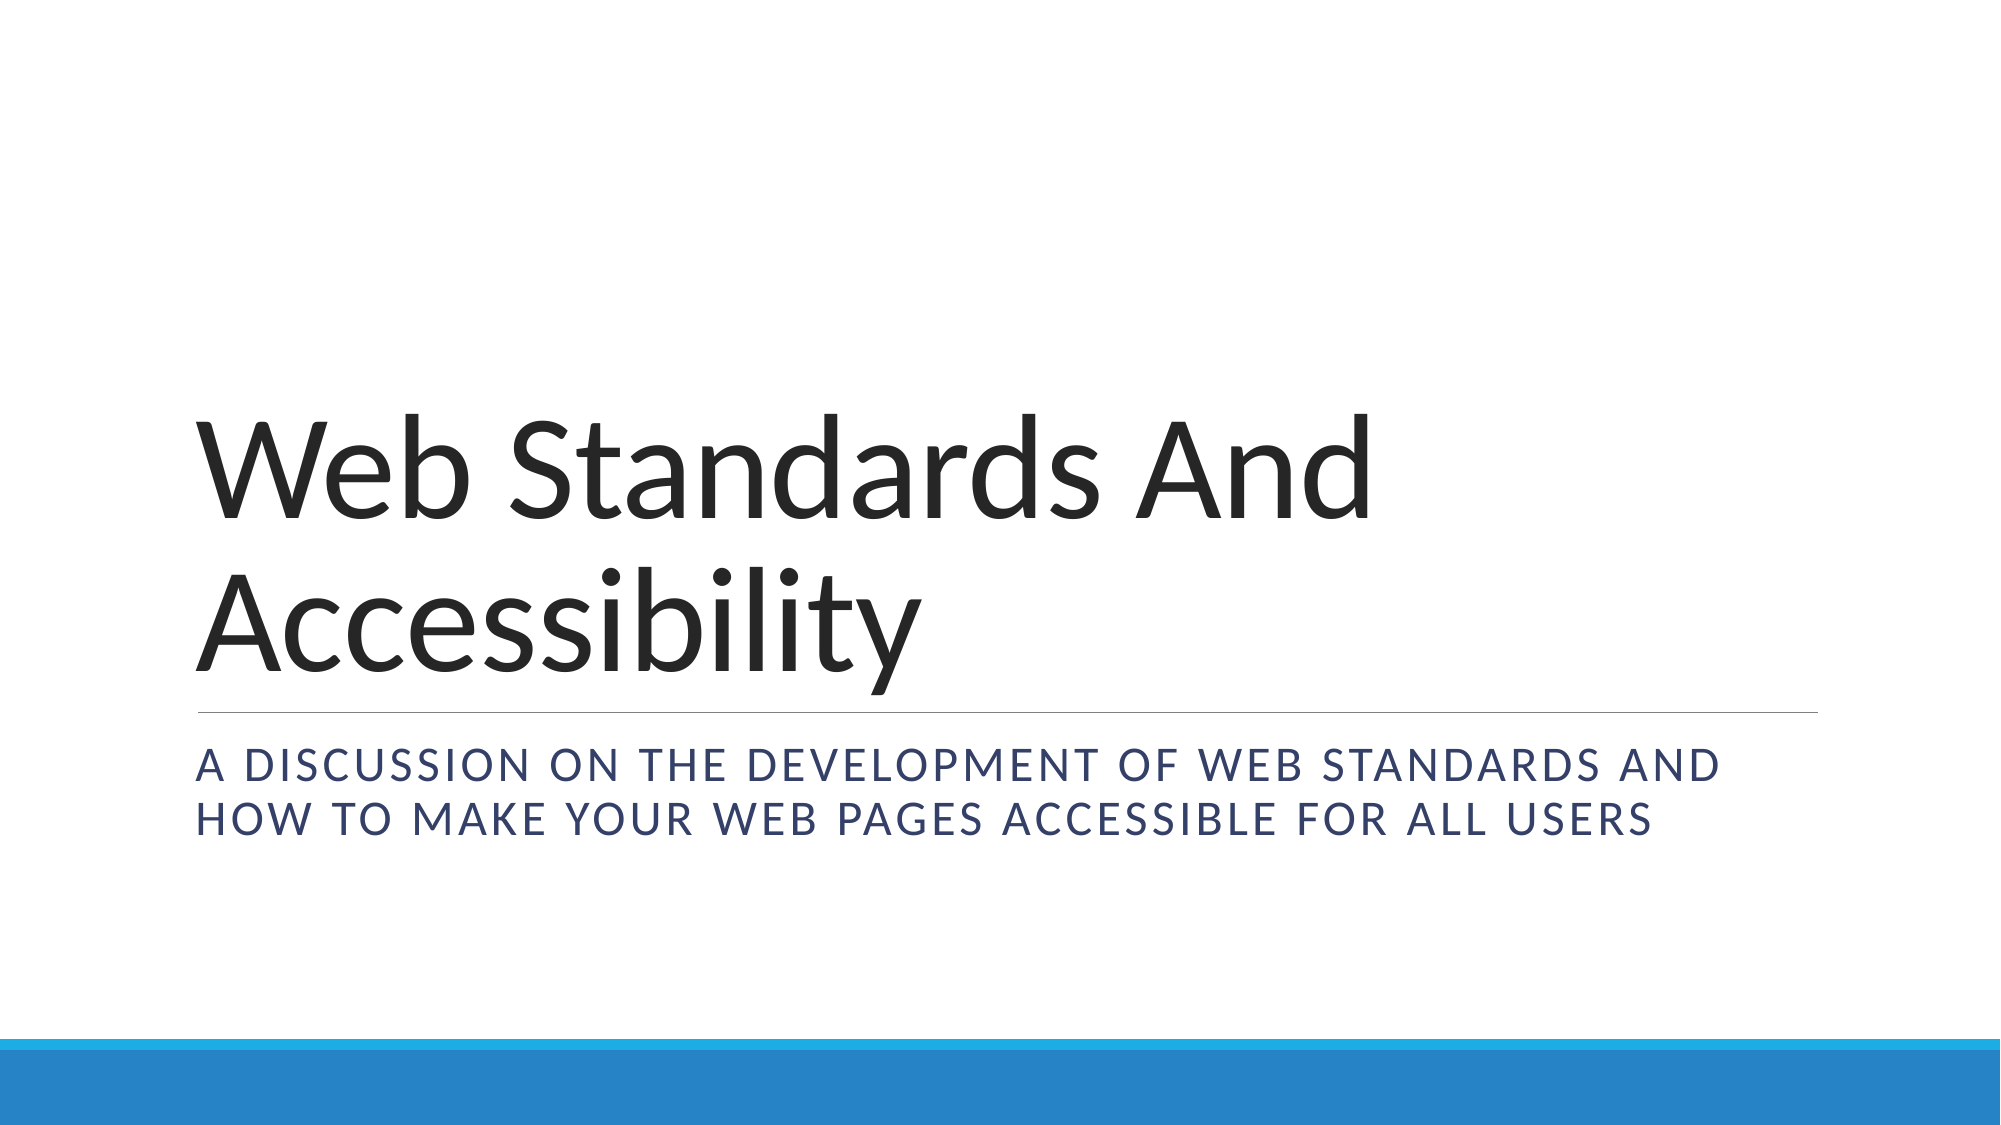

# Web Standards And Accessibility
A Discussion on the Development of Web Standards and How to Make Your Web Pages Accessible For All Users